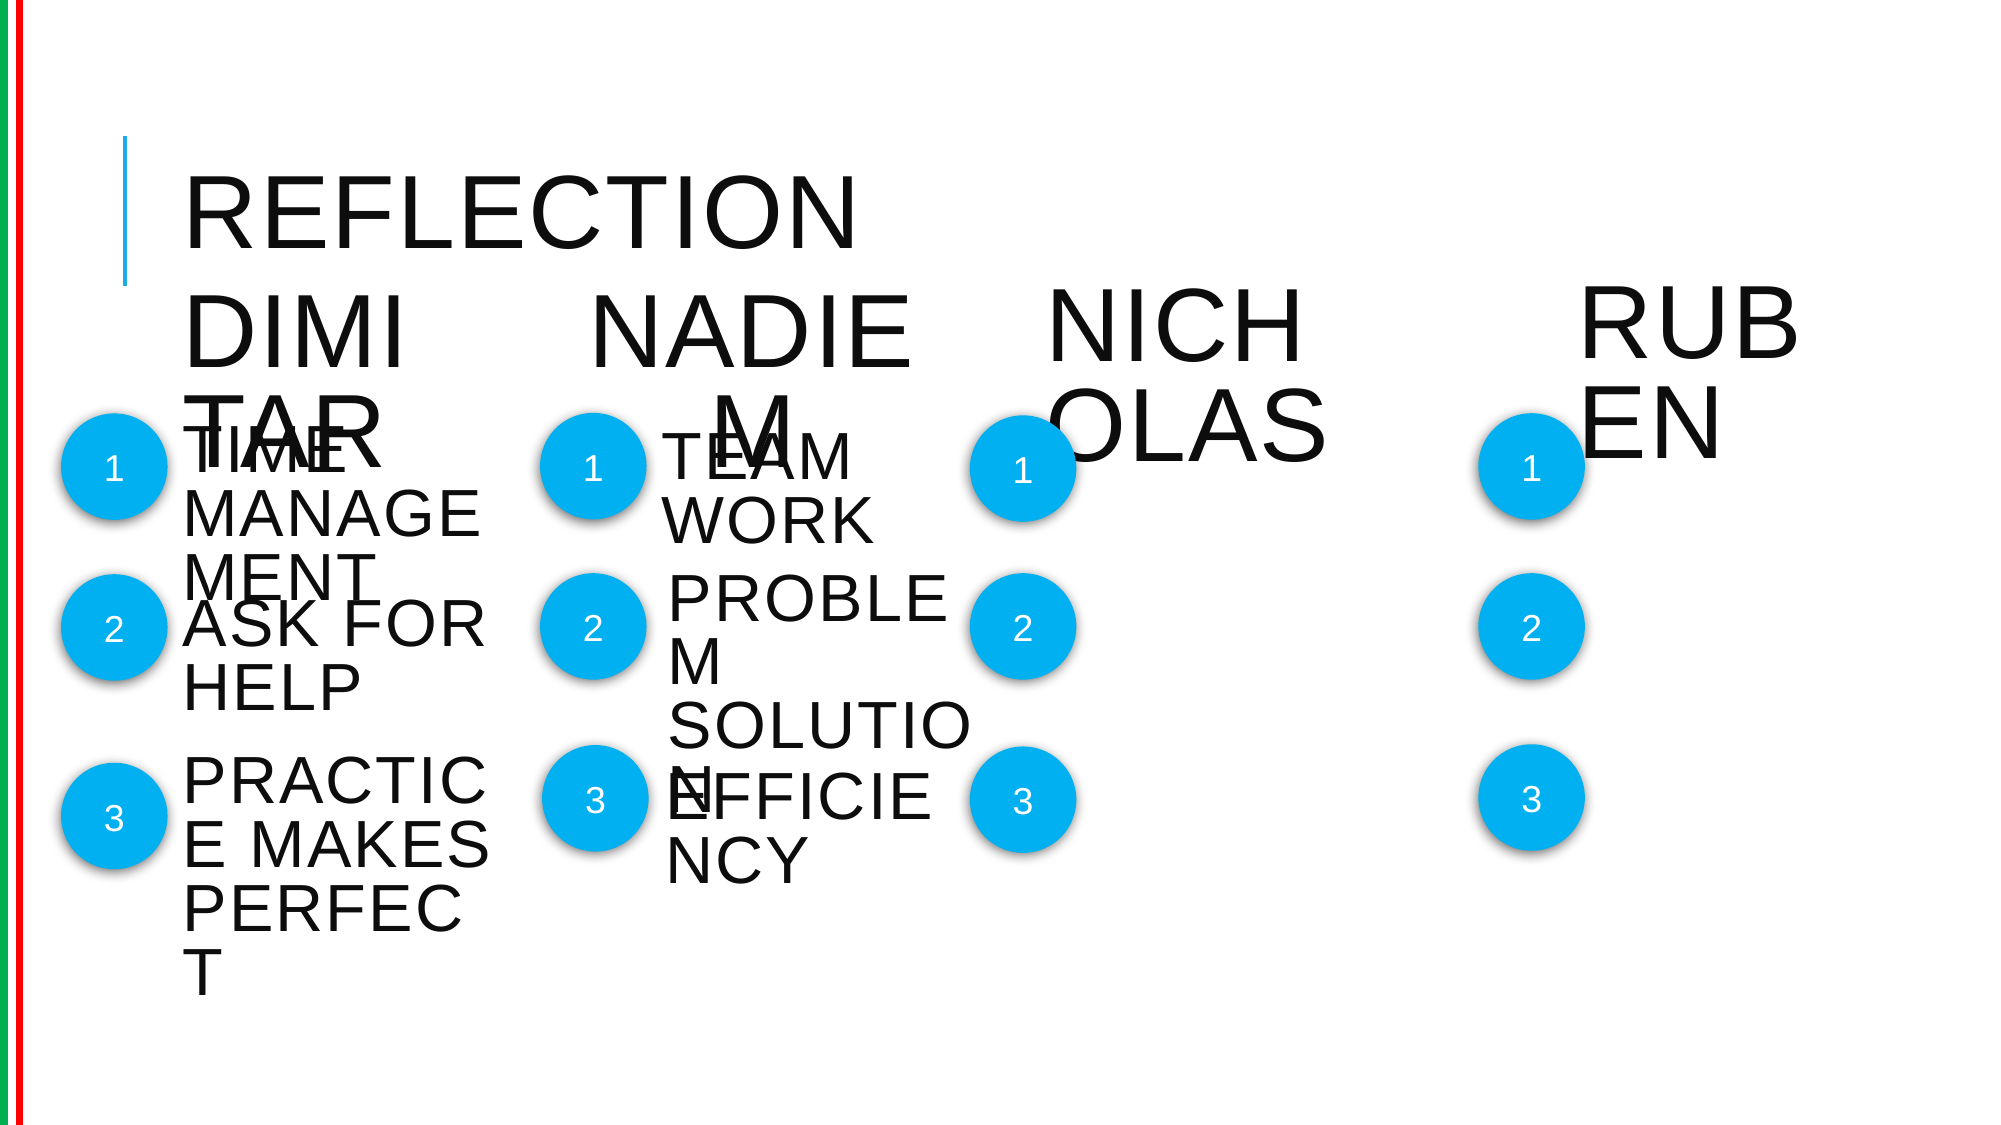

# reflection
Ruben
Nicholas
Dimitar
Nadiem
1
1
1
Time management
1
Team work
Problem solution
2
2
2
2
Ask for help
3
Practice makes perfect
3
3
efficiency
3